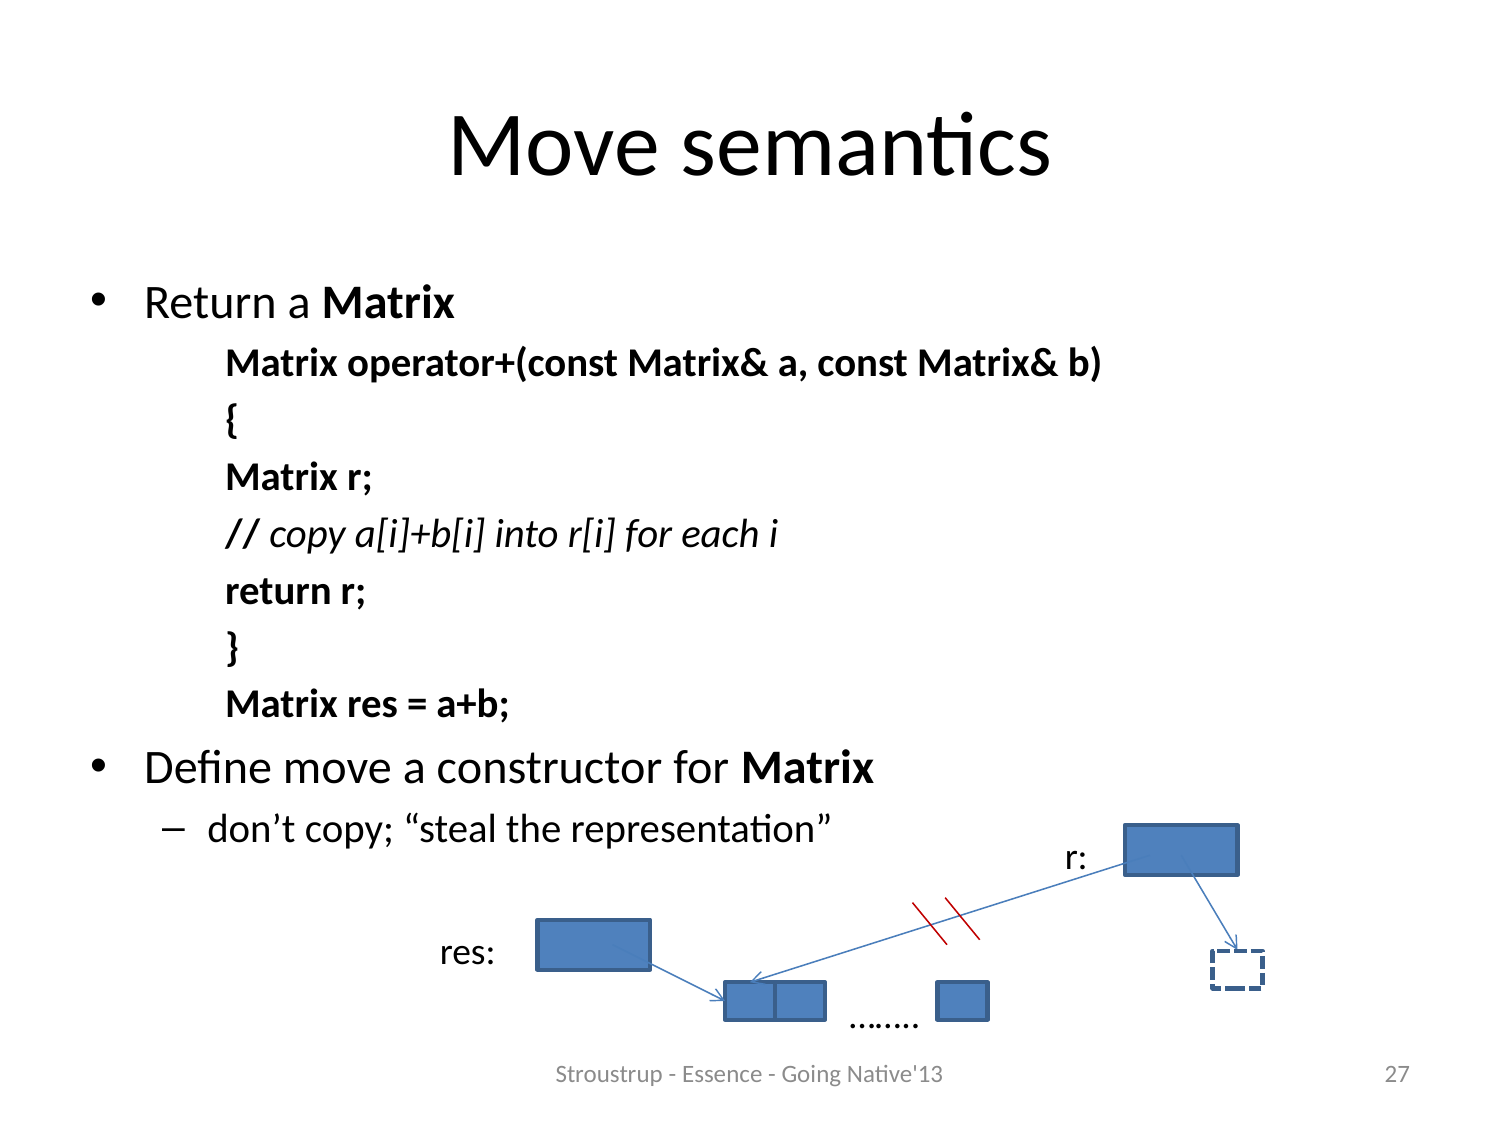

# Move semantics
Return a Matrix
Matrix operator+(const Matrix& a, const Matrix& b)
{
		Matrix r;
		// copy a[i]+b[i] into r[i] for each i
		return r;
}
Matrix res = a+b;
Define move a constructor for Matrix
don’t copy; “steal the representation”

r:

res:

……..
Stroustrup - Essence - Going Native'13
27